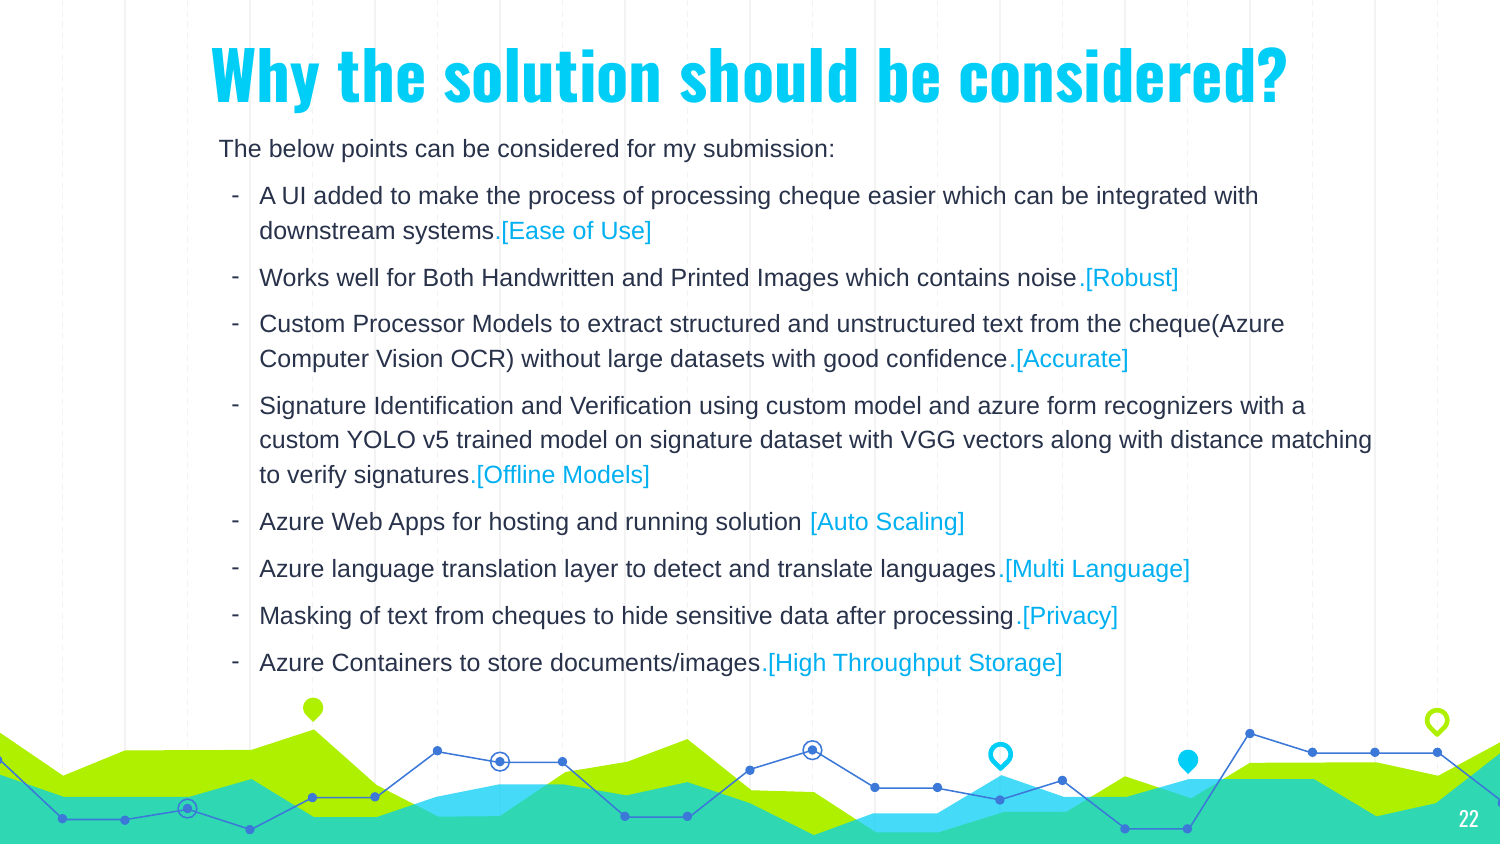

# Why the solution should be considered?
The below points can be considered for my submission:
A UI added to make the process of processing cheque easier which can be integrated with downstream systems.[Ease of Use]
Works well for Both Handwritten and Printed Images which contains noise.[Robust]
Custom Processor Models to extract structured and unstructured text from the cheque(Azure Computer Vision OCR) without large datasets with good confidence.[Accurate]
Signature Identification and Verification using custom model and azure form recognizers with a custom YOLO v5 trained model on signature dataset with VGG vectors along with distance matching to verify signatures.[Offline Models]
Azure Web Apps for hosting and running solution [Auto Scaling]
Azure language translation layer to detect and translate languages.[Multi Language]
Masking of text from cheques to hide sensitive data after processing.[Privacy]
Azure Containers to store documents/images.[High Throughput Storage]

22